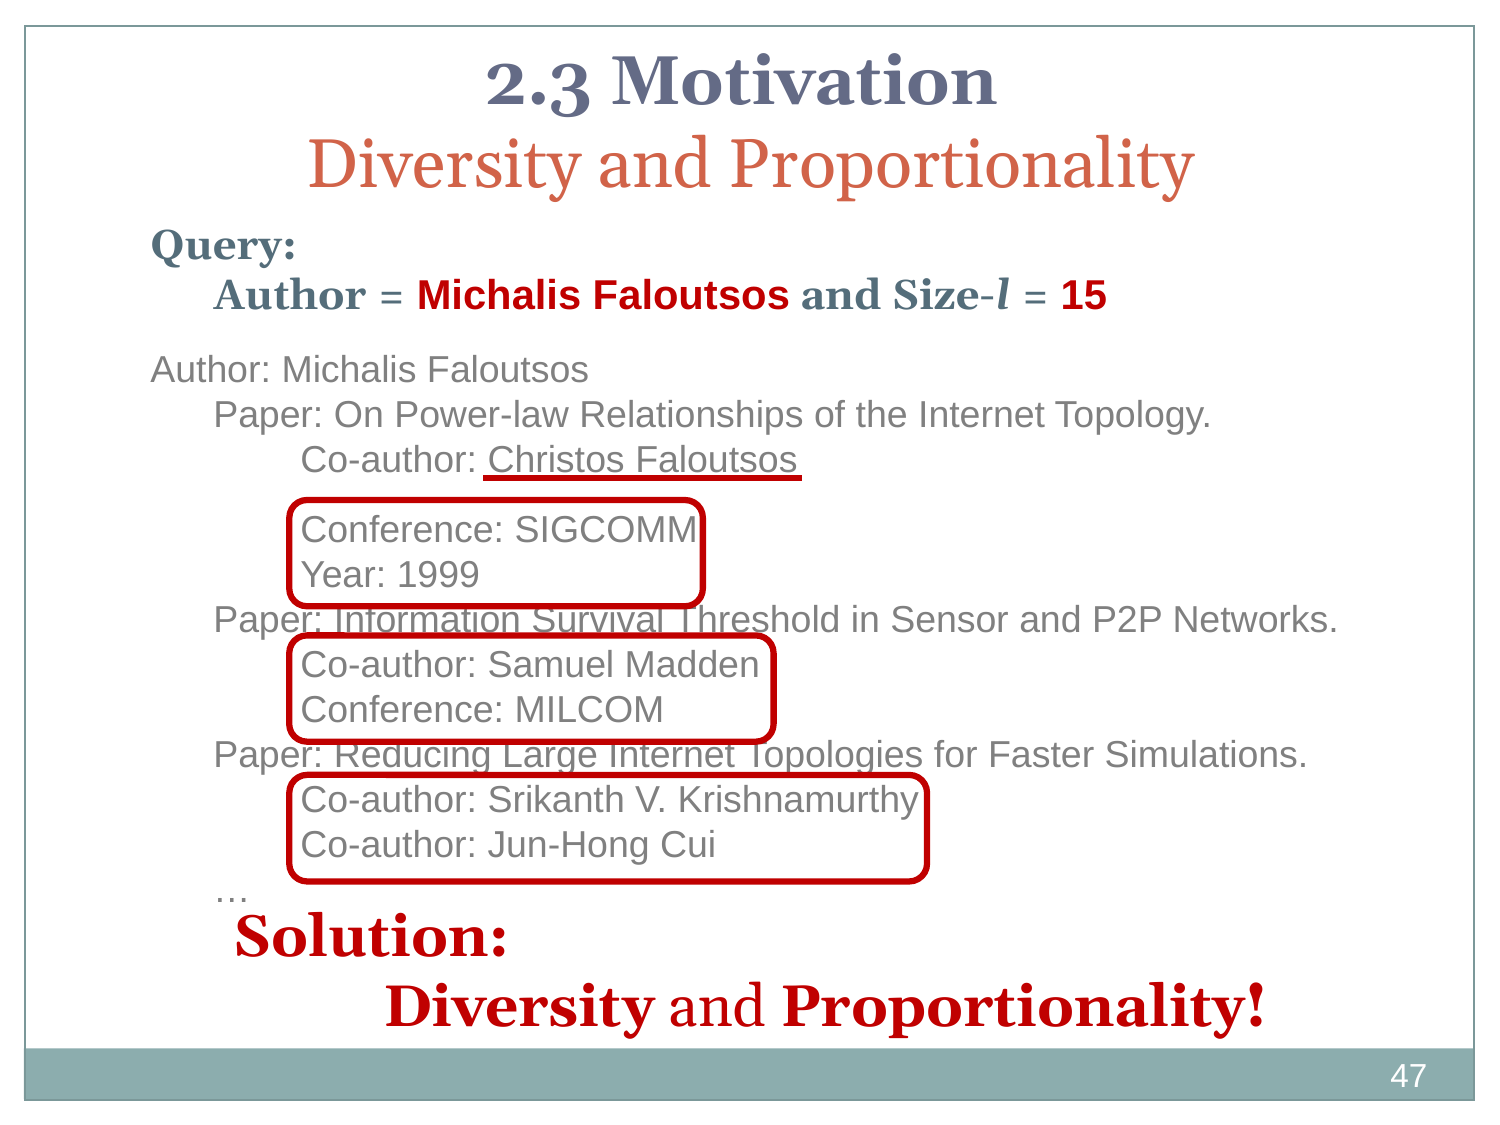

2.3 Motivation
 Diversity and Proportionality
Query:
      Author = Michalis Faloutsos and Size-l = 15
Author: Michalis Faloutsos
      Paper: On Power-law Relationships of the Internet Topology.
	Co-author: Christos Faloutsos
	Conference: SIGCOMM
	Year: 1999
      Paper: Information Survival Threshold in Sensor and P2P Networks.
	Co-author: Samuel Madden
	Conference: MILCOM
      Paper: Reducing Large Internet Topologies for Faster Simulations.
	Co-author: Srikanth V. Krishnamurthy
	Co-author: Jun-Hong Cui
      …

Solution:
	Diversity and Proportionality!
47